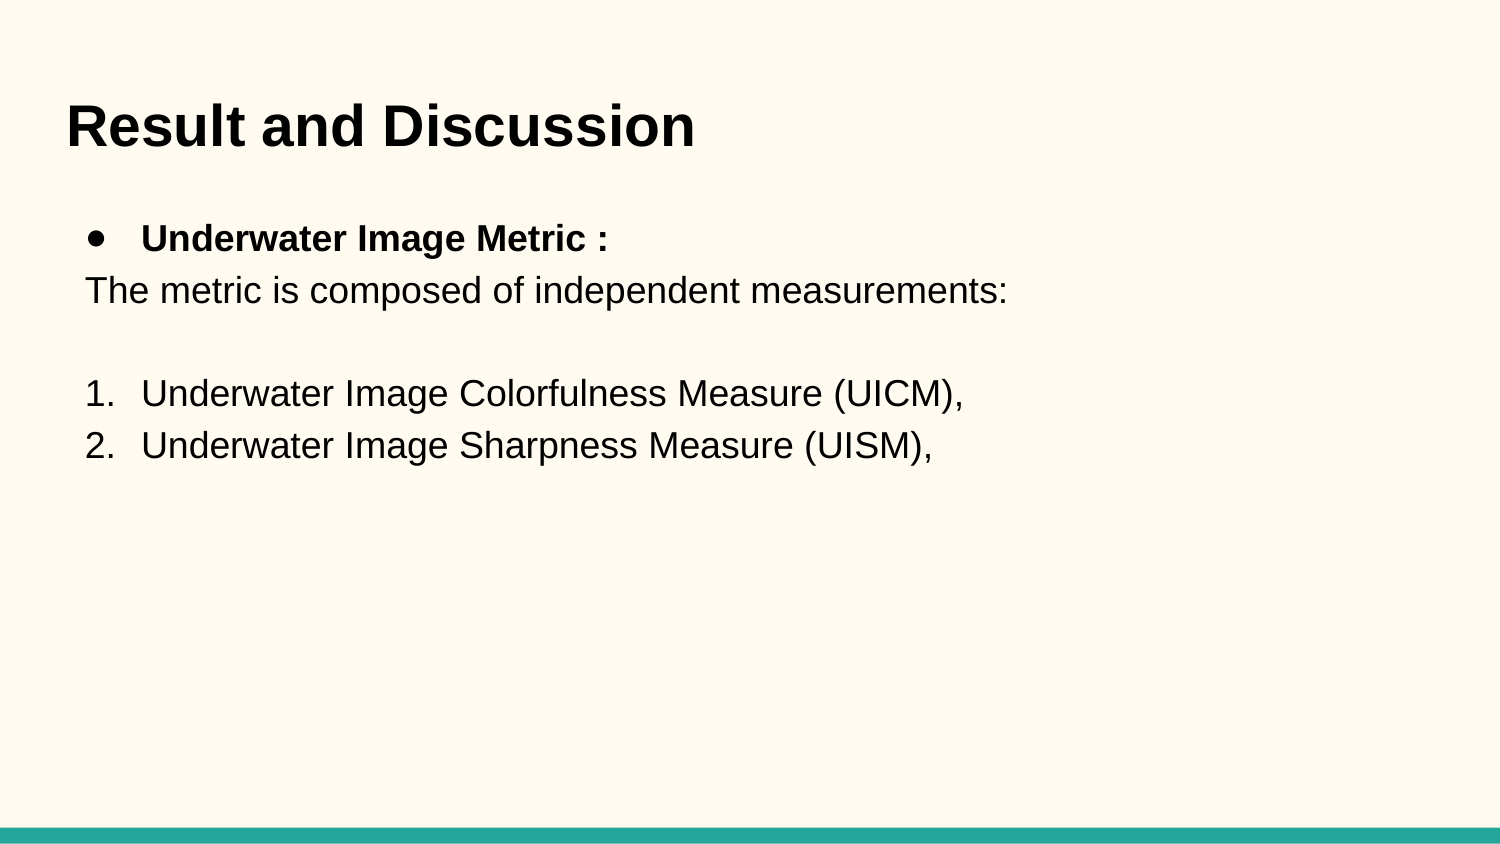

# Result and Discussion
Underwater Image Metric :
The metric is composed of independent measurements:

Underwater Image Colorfulness Measure (UICM),
Underwater Image Sharpness Measure (UISM),